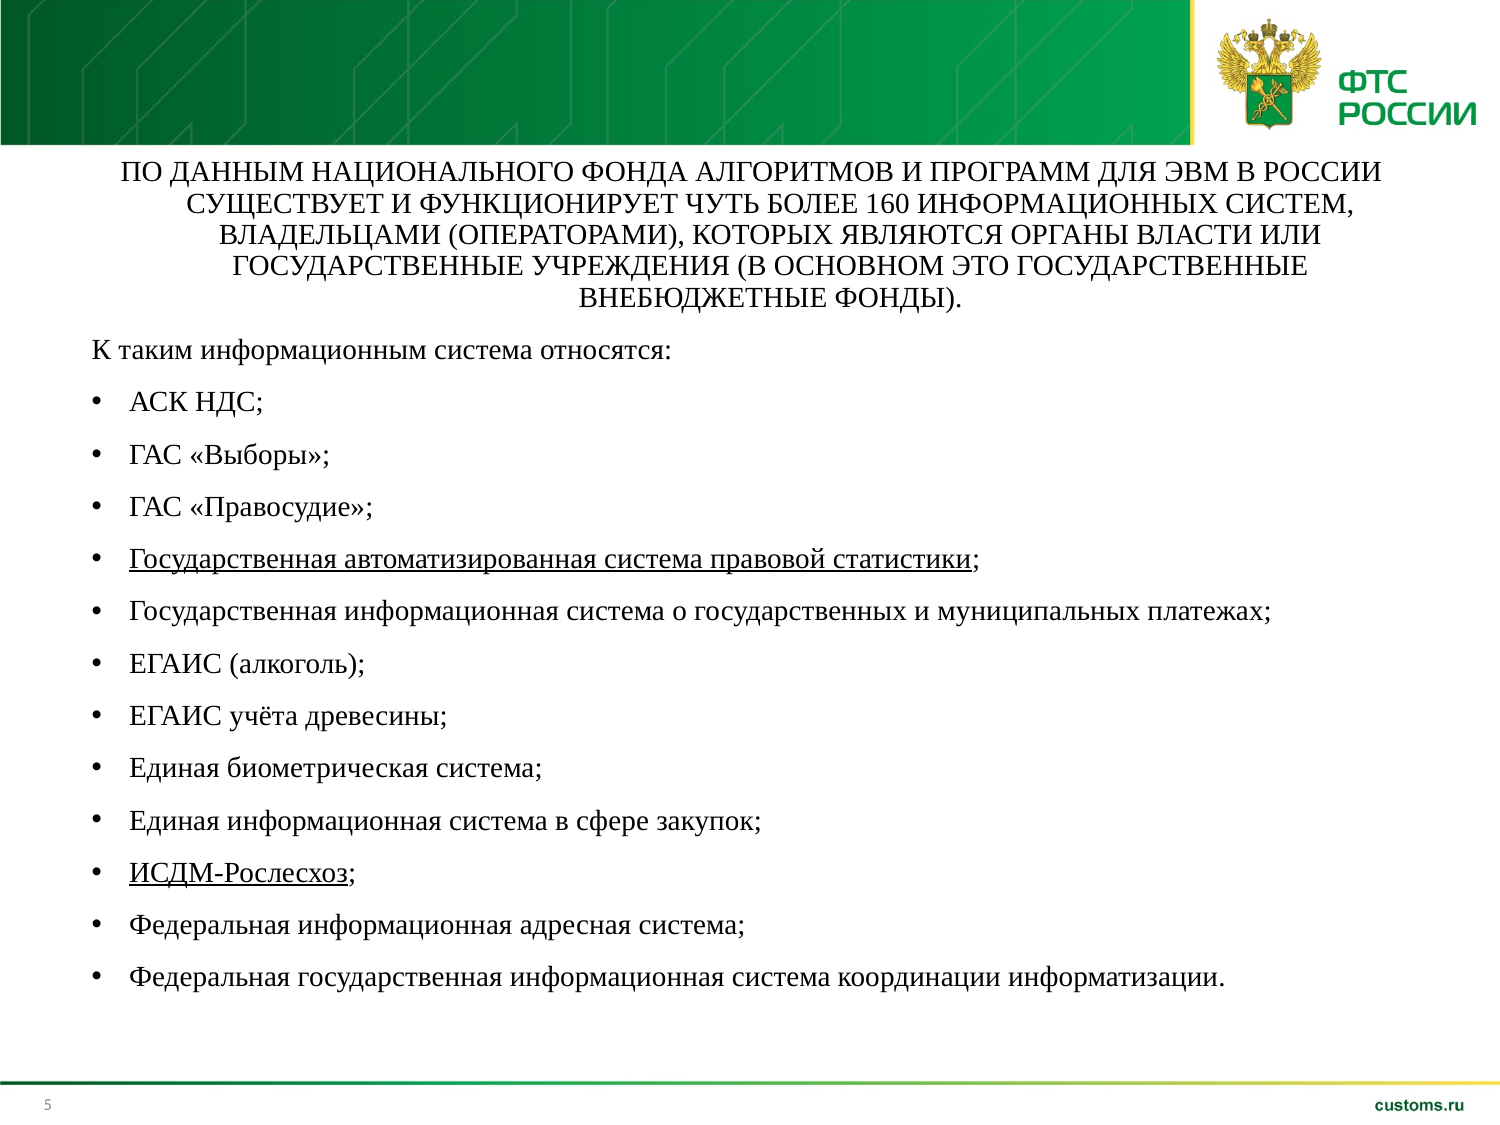

ПО ДАННЫМ НАЦИОНАЛЬНОГО ФОНДА АЛГОРИТМОВ И ПРОГРАММ ДЛЯ ЭВМ В РОССИИ СУЩЕСТВУЕТ И ФУНКЦИОНИРУЕТ ЧУТЬ БОЛЕЕ 160 ИНФОРМАЦИОННЫХ СИСТЕМ, ВЛАДЕЛЬЦАМИ (ОПЕРАТОРАМИ), КОТОРЫХ ЯВЛЯЮТСЯ ОРГАНЫ ВЛАСТИ ИЛИ ГОСУДАРСТВЕННЫЕ УЧРЕЖДЕНИЯ (В ОСНОВНОМ ЭТО ГОСУДАРСТВЕННЫЕ ВНЕБЮДЖЕТНЫЕ ФОНДЫ).
К таким информационным система относятся:
АСК НДС;
ГАС «Выборы»;
ГАС «Правосудие»;
Государственная автоматизированная система правовой статистики;
Государственная информационная система о государственных и муниципальных платежах;
ЕГАИС (алкоголь);
ЕГАИС учёта древесины;
Единая биометрическая система;
Единая информационная система в сфере закупок;
ИСДМ-Рослесхоз;
Федеральная информационная адресная система;
Федеральная государственная информационная система координации информатизации.

5